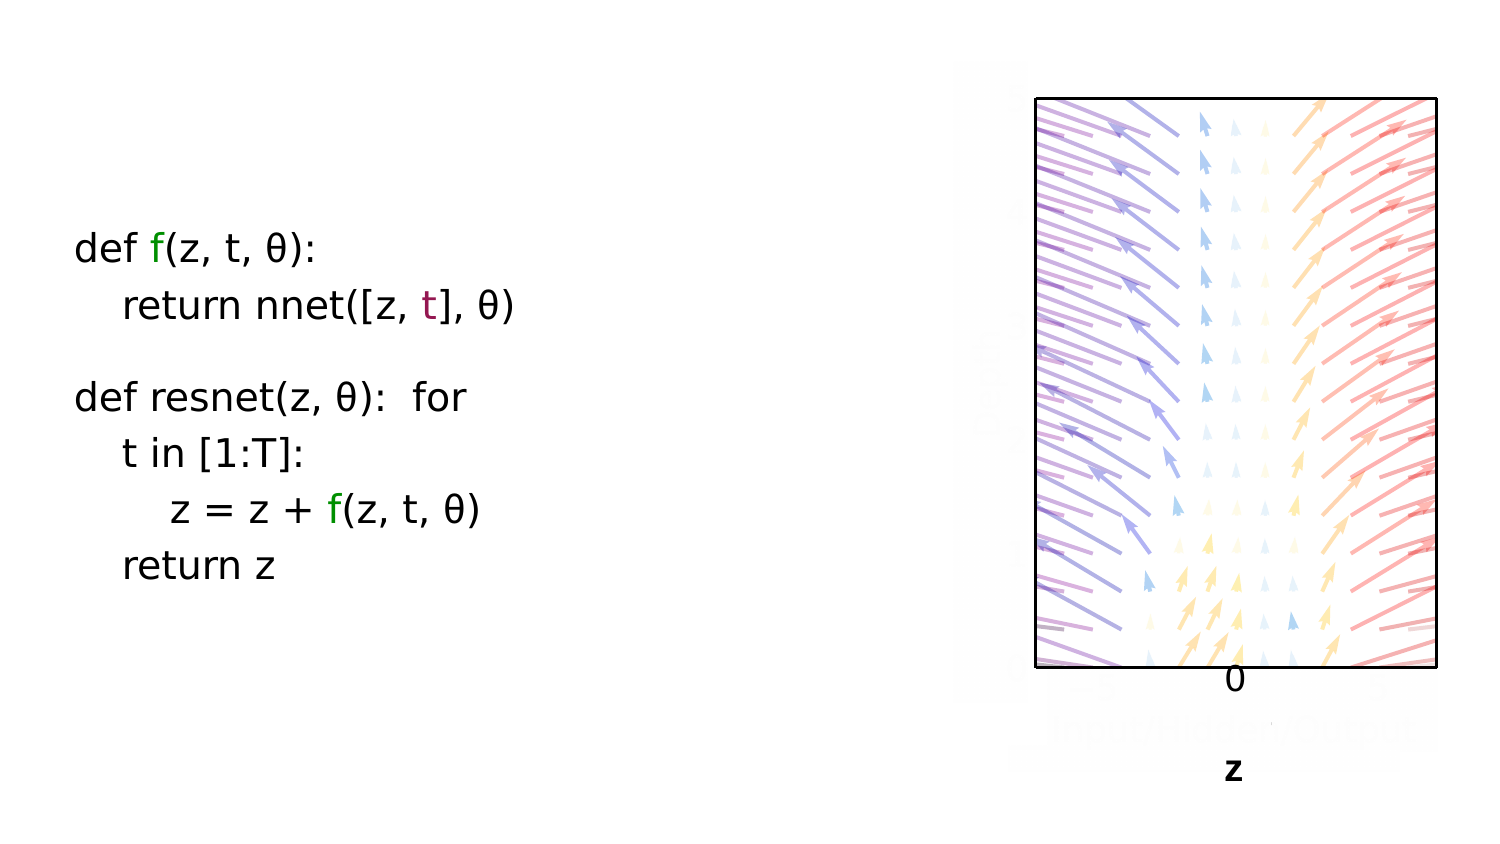

5

4

def f(z, t, θ):
return nnet([z, t], θ)

3

def resnet(z, θ):  for t in [1:T]:
z = z + f(z, t, θ)  return z
Depth

2

1

0

0z

5
5

Input/Hidden/Output